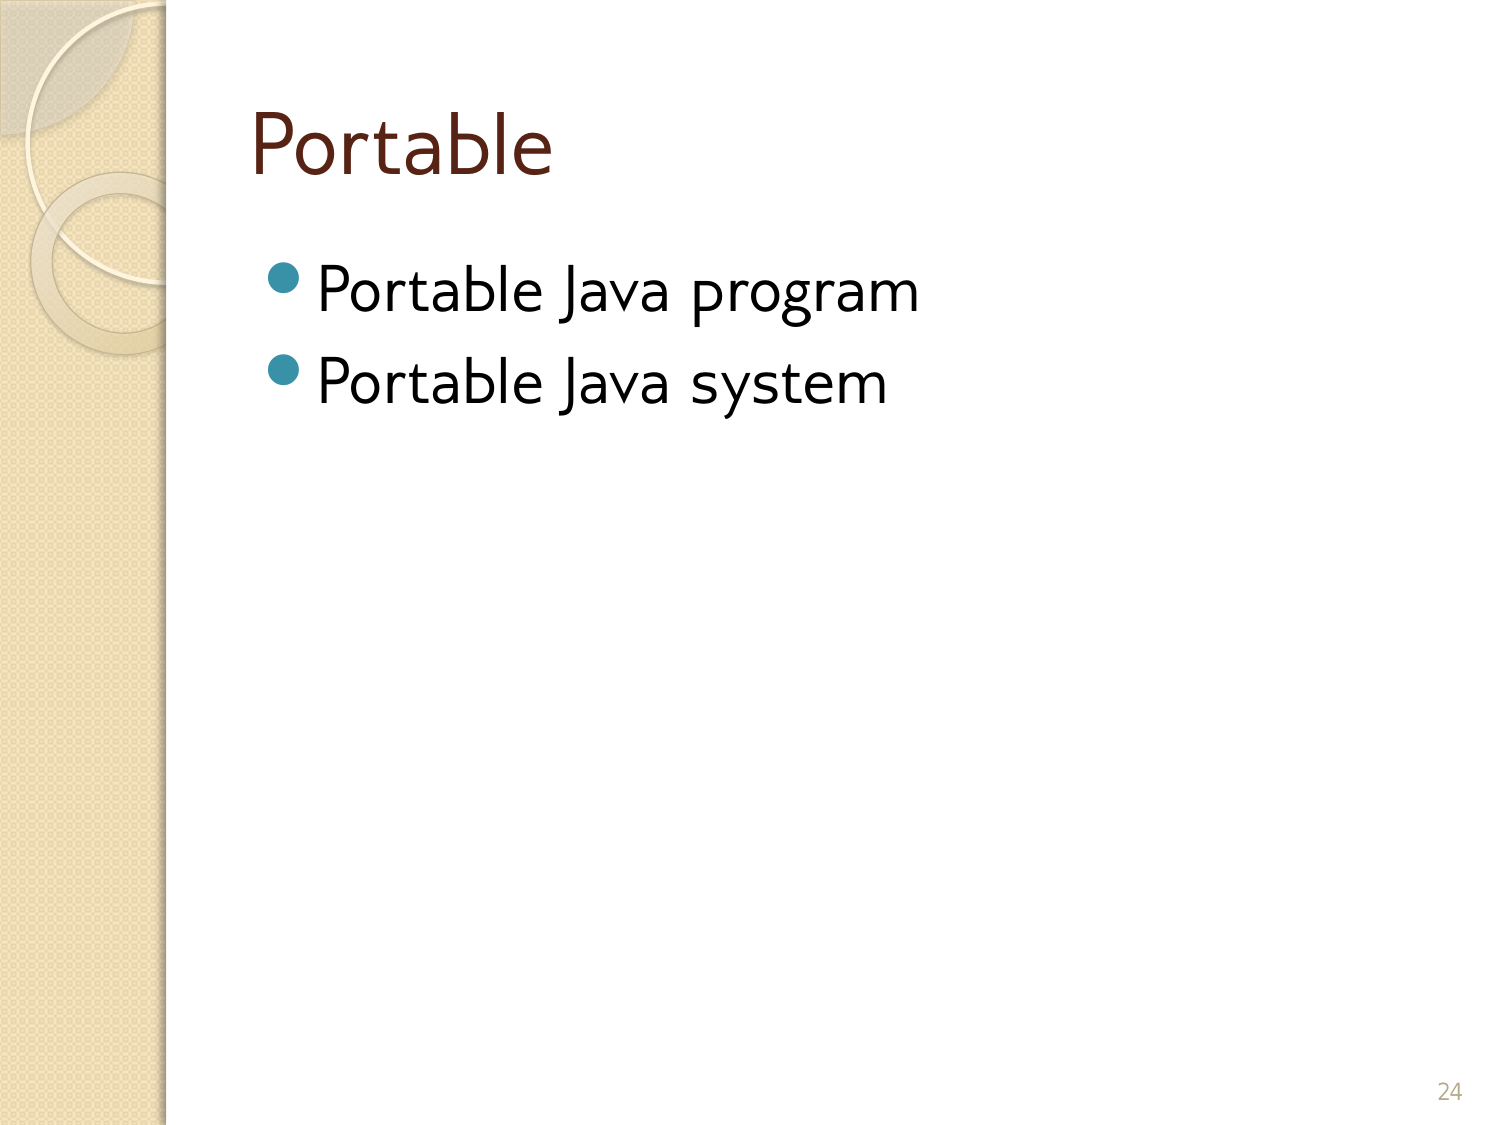

# Portable
Portable Java program
Portable Java system
24